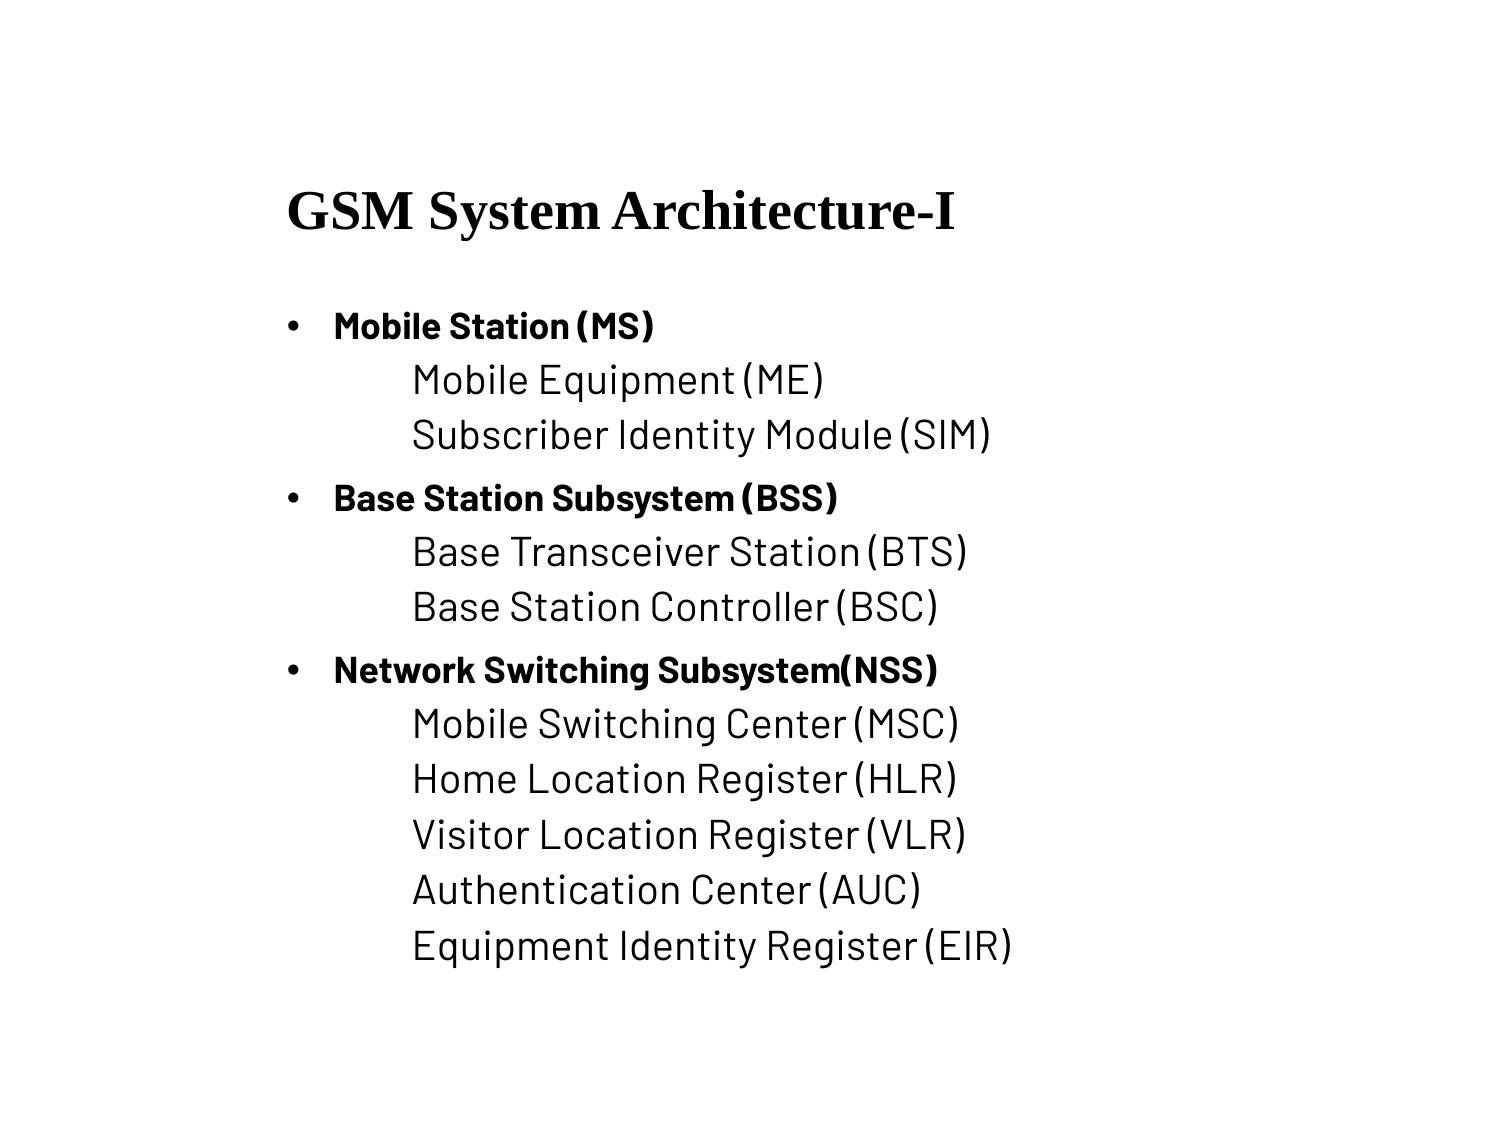

# GSM System Architecture-I
Mobile Station (MS)
Mobile Equipment (ME)
Subscriber Identity Module (SIM)
Base Station Subsystem (BSS)
Base Transceiver Station (BTS)
Base Station Controller (BSC)
Network Switching Subsystem(NSS)
Mobile Switching Center (MSC)
Home Location Register (HLR)
Visitor Location Register (VLR)
Authentication Center (AUC)
Equipment Identity Register (EIR)